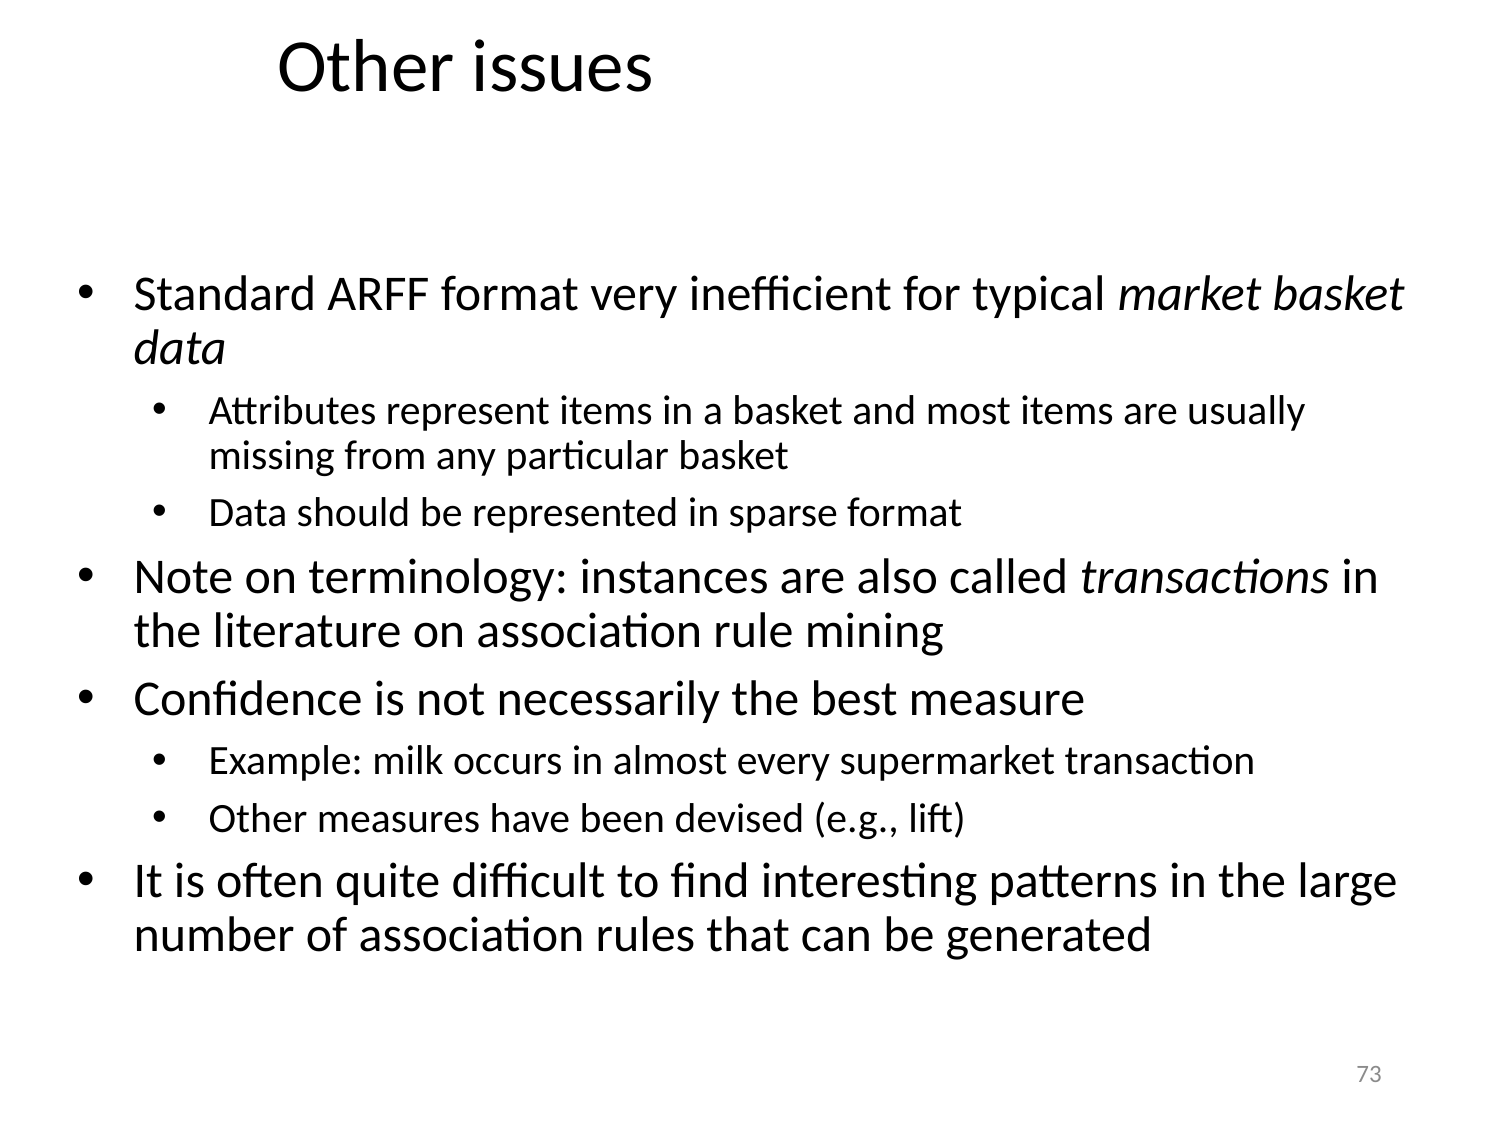

Other issues
Standard ARFF format very inefficient for typical market basket data
Attributes represent items in a basket and most items are usually missing from any particular basket
Data should be represented in sparse format
Note on terminology: instances are also called transactions in the literature on association rule mining
Confidence is not necessarily the best measure
Example: milk occurs in almost every supermarket transaction
Other measures have been devised (e.g., lift)
It is often quite difficult to find interesting patterns in the large number of association rules that can be generated
73